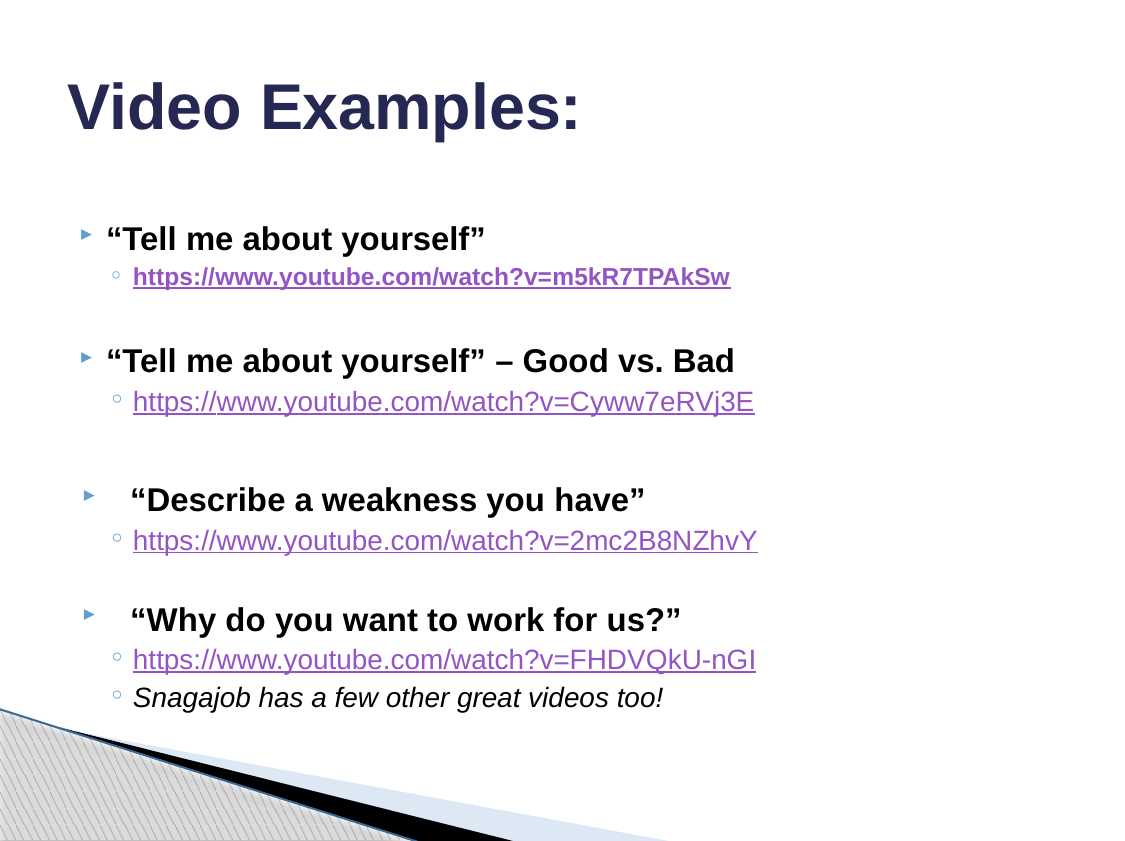

# Video Examples:

“Tell me about yourself”
https://www.youtube.com/watch?v=m5kR7TPAkSw

“Tell me about yourself” – Good vs. Bad
https://www.youtube.com/watch?v=Cyww7eRVj3E

“Describe a weakness you have”
https://www.youtube.com/watch?v=2mc2B8NZhvY

“Why do you want to work for us?”
https://www.youtube.com/watch?v=FHDVQkU-nGI
Snagajob has a few other great videos too!